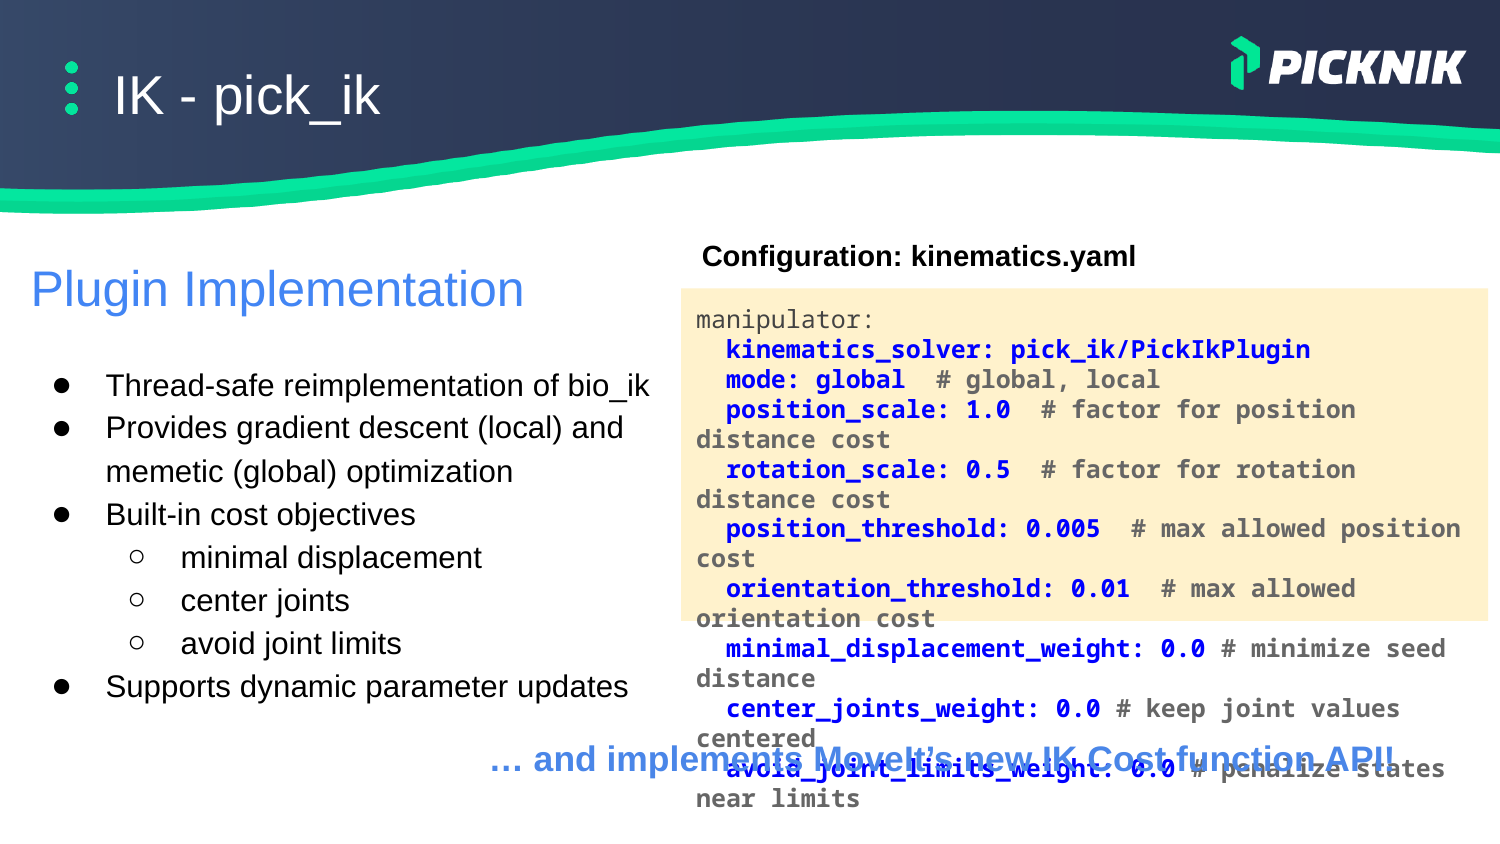

# IK - pick_ik
Configuration: kinematics.yaml
Plugin Implementation

Thread-safe reimplementation of bio_ik
Provides gradient descent (local) and memetic (global) optimization
Built-in cost objectives
minimal displacement
center joints
avoid joint limits
Supports dynamic parameter updates
manipulator:
  kinematics_solver: pick_ik/PickIkPlugin
  mode: global  # global, local
  position_scale: 1.0  # factor for position distance cost
  rotation_scale: 0.5  # factor for rotation distance cost
  position_threshold: 0.005  # max allowed position cost
  orientation_threshold: 0.01  # max allowed orientation cost
  minimal_displacement_weight: 0.0 # minimize seed distance
  center_joints_weight: 0.0 # keep joint values centered
  avoid_joint_limits_weight: 0.0 # penalize states near limits

… and implements MoveIt’s new IK Cost function API!